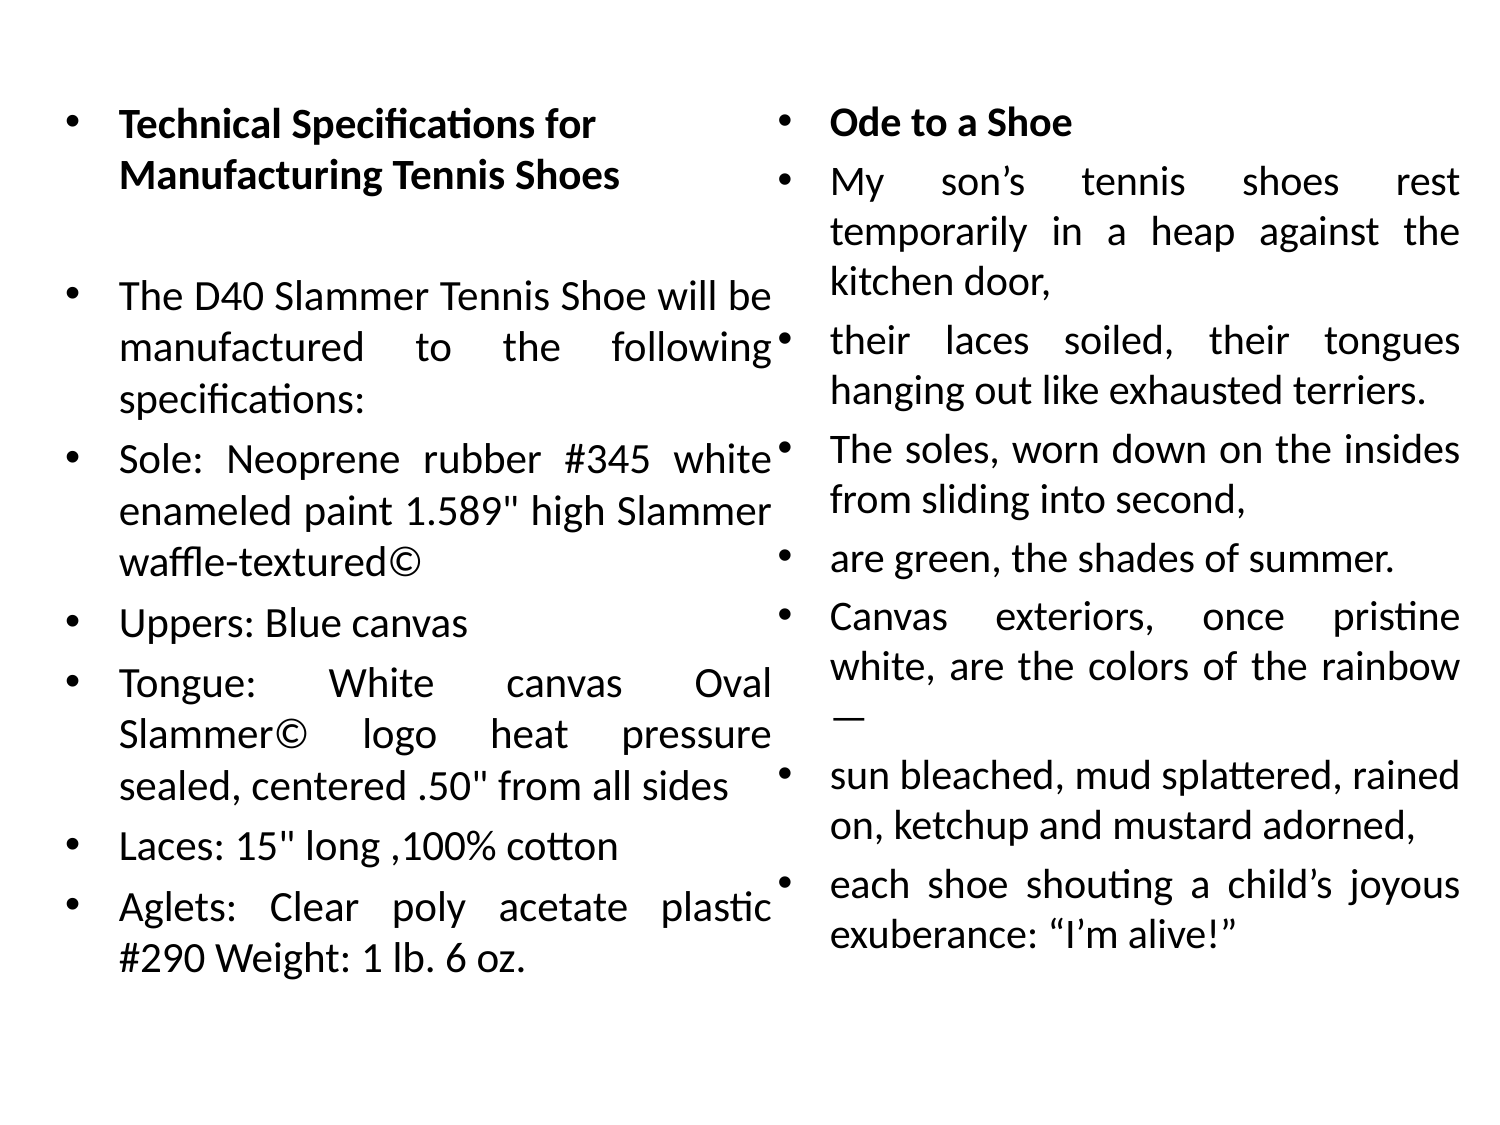

Technical Specifications for Manufacturing Tennis Shoes

The D40 Slammer Tennis Shoe will be manufactured to the following specifications:
Sole: Neoprene rubber #345 white enameled paint 1.589" high Slammer waffle-textured©
Uppers: Blue canvas
Tongue: White canvas Oval Slammer© logo heat pressure sealed, centered .50" from all sides
Laces: 15" long ,100% cotton
Aglets: Clear poly acetate plastic #290 Weight: 1 lb. 6 oz.

Ode to a Shoe
My son’s tennis shoes rest temporarily in a heap against the kitchen door,
their laces soiled, their tongues hanging out like exhausted terriers.
The soles, worn down on the insides from sliding into second,
are green, the shades of summer.
Canvas exteriors, once pristine white, are the colors of the rainbow—
sun bleached, mud splattered, rained on, ketchup and mustard adorned,
each shoe shouting a child’s joyous exuberance: “I’m alive!”